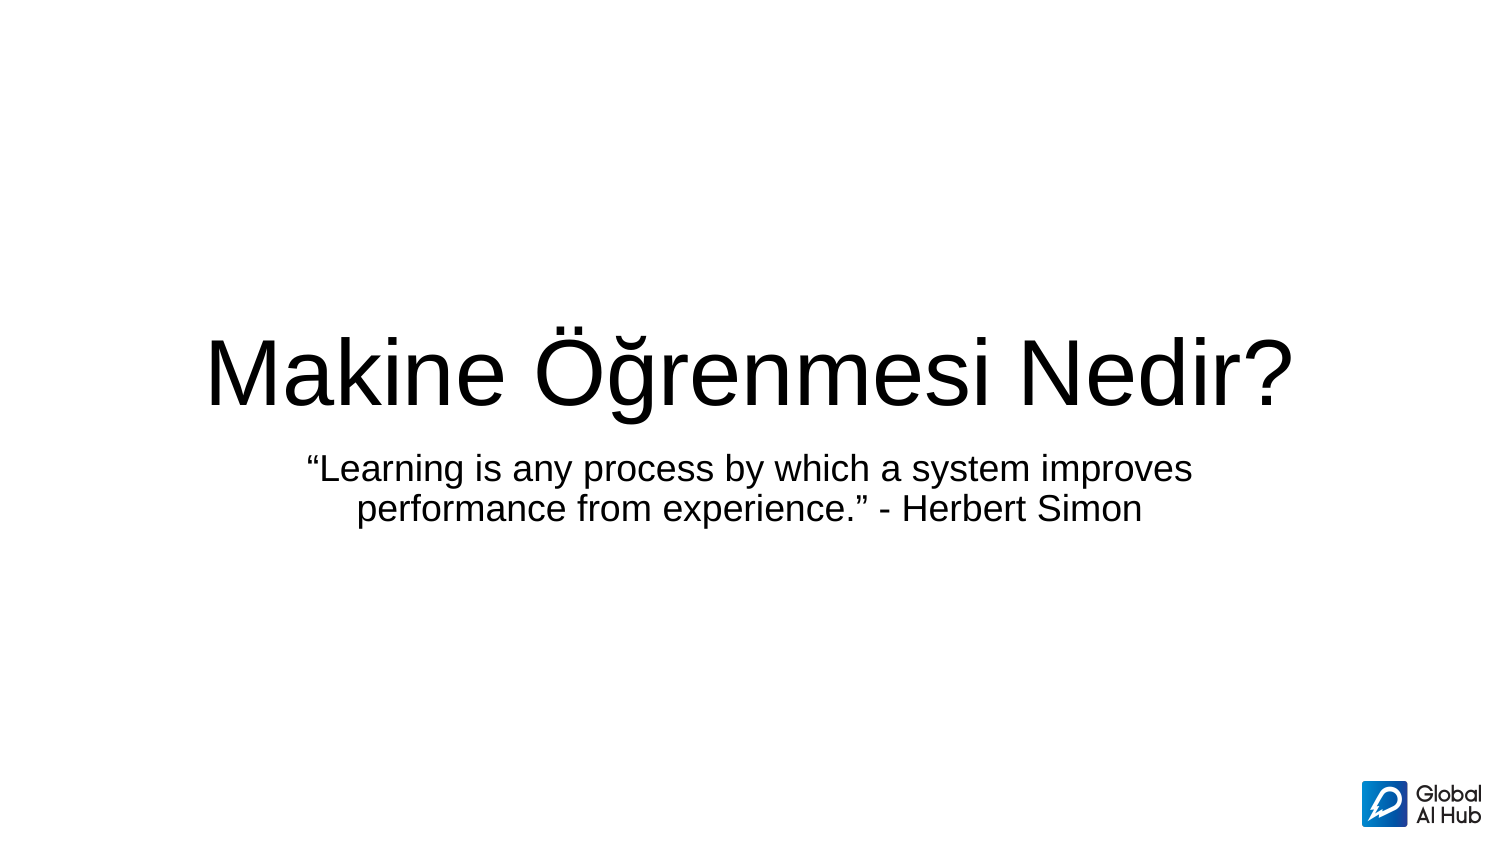

# Makine Öğrenmesi Nedir?
“Learning is any process by which a system improves performance from experience.” - Herbert Simon